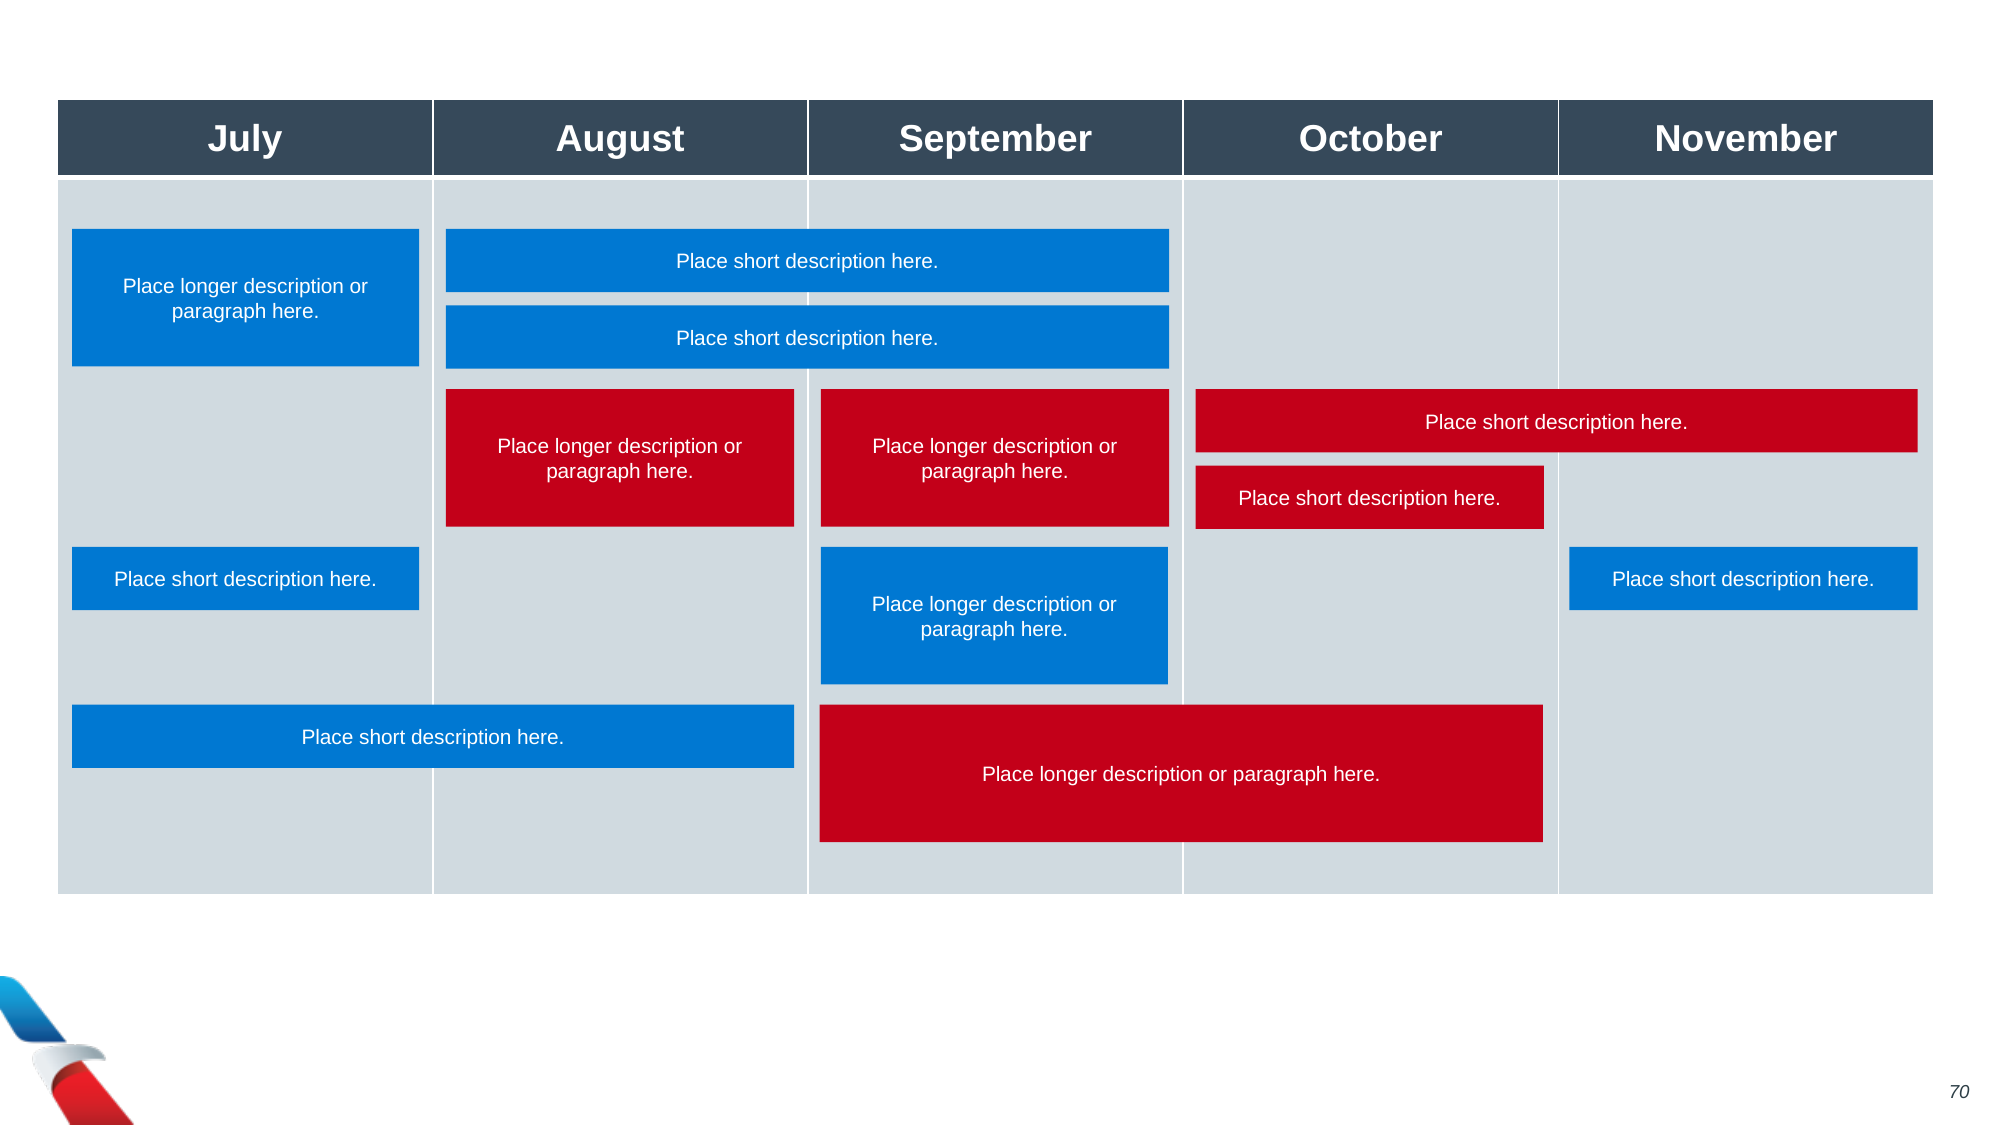

| July | August | September | October | November |
| --- | --- | --- | --- | --- |
|  |  |  |  |  |
Place longer description or paragraph here.
Place short description here.
Place short description here.
Place longer description or paragraph here.
Place longer description or paragraph here.
Place short description here.
Place short description here.
Place short description here.
Place longer description or paragraph here.
Place short description here.
Place short description here.
Place longer description or paragraph here.